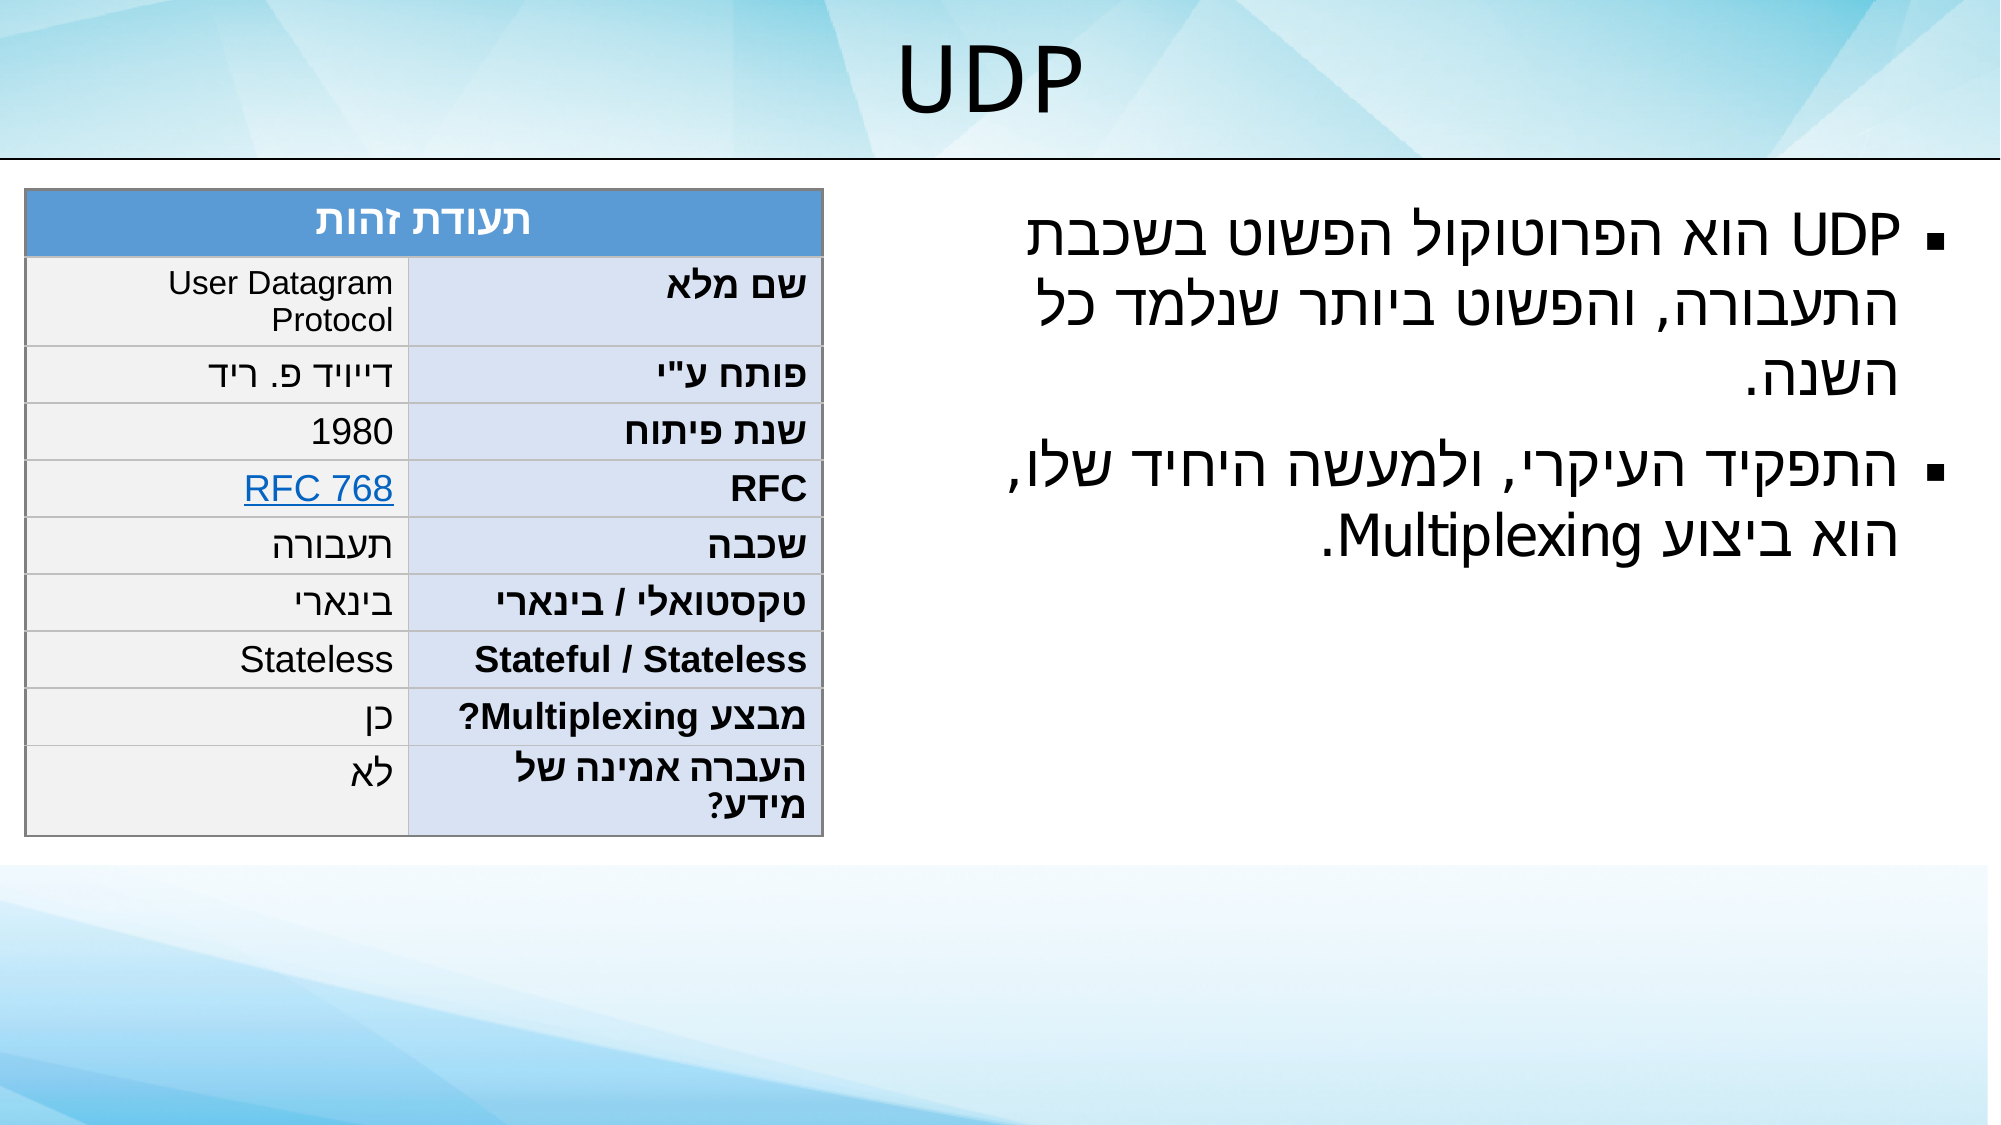

# UDP
UDP הוא הפרוטוקול הפשוט בשכבת
התעבורה, והפשוט ביותר שנלמד כל
השנה.
התפקיד העיקרי, ולמעשה היחיד שלו,
הוא ביצוע Multiplexing.
| תעודת זהות |  |
| --- | --- |
| User Datagram Protocol | שם מלא |
| דייויד פ. ריד | פותח ע"י |
| 1980 | שנת פיתוח |
| RFC 768 | RFC |
| תעבורה | שכבה |
| בינארי | טקסטואלי / בינארי |
| Stateless | Stateful / Stateless |
| כן | מבצע Multiplexing? |
| לא | העברה אמינה של מידע? |